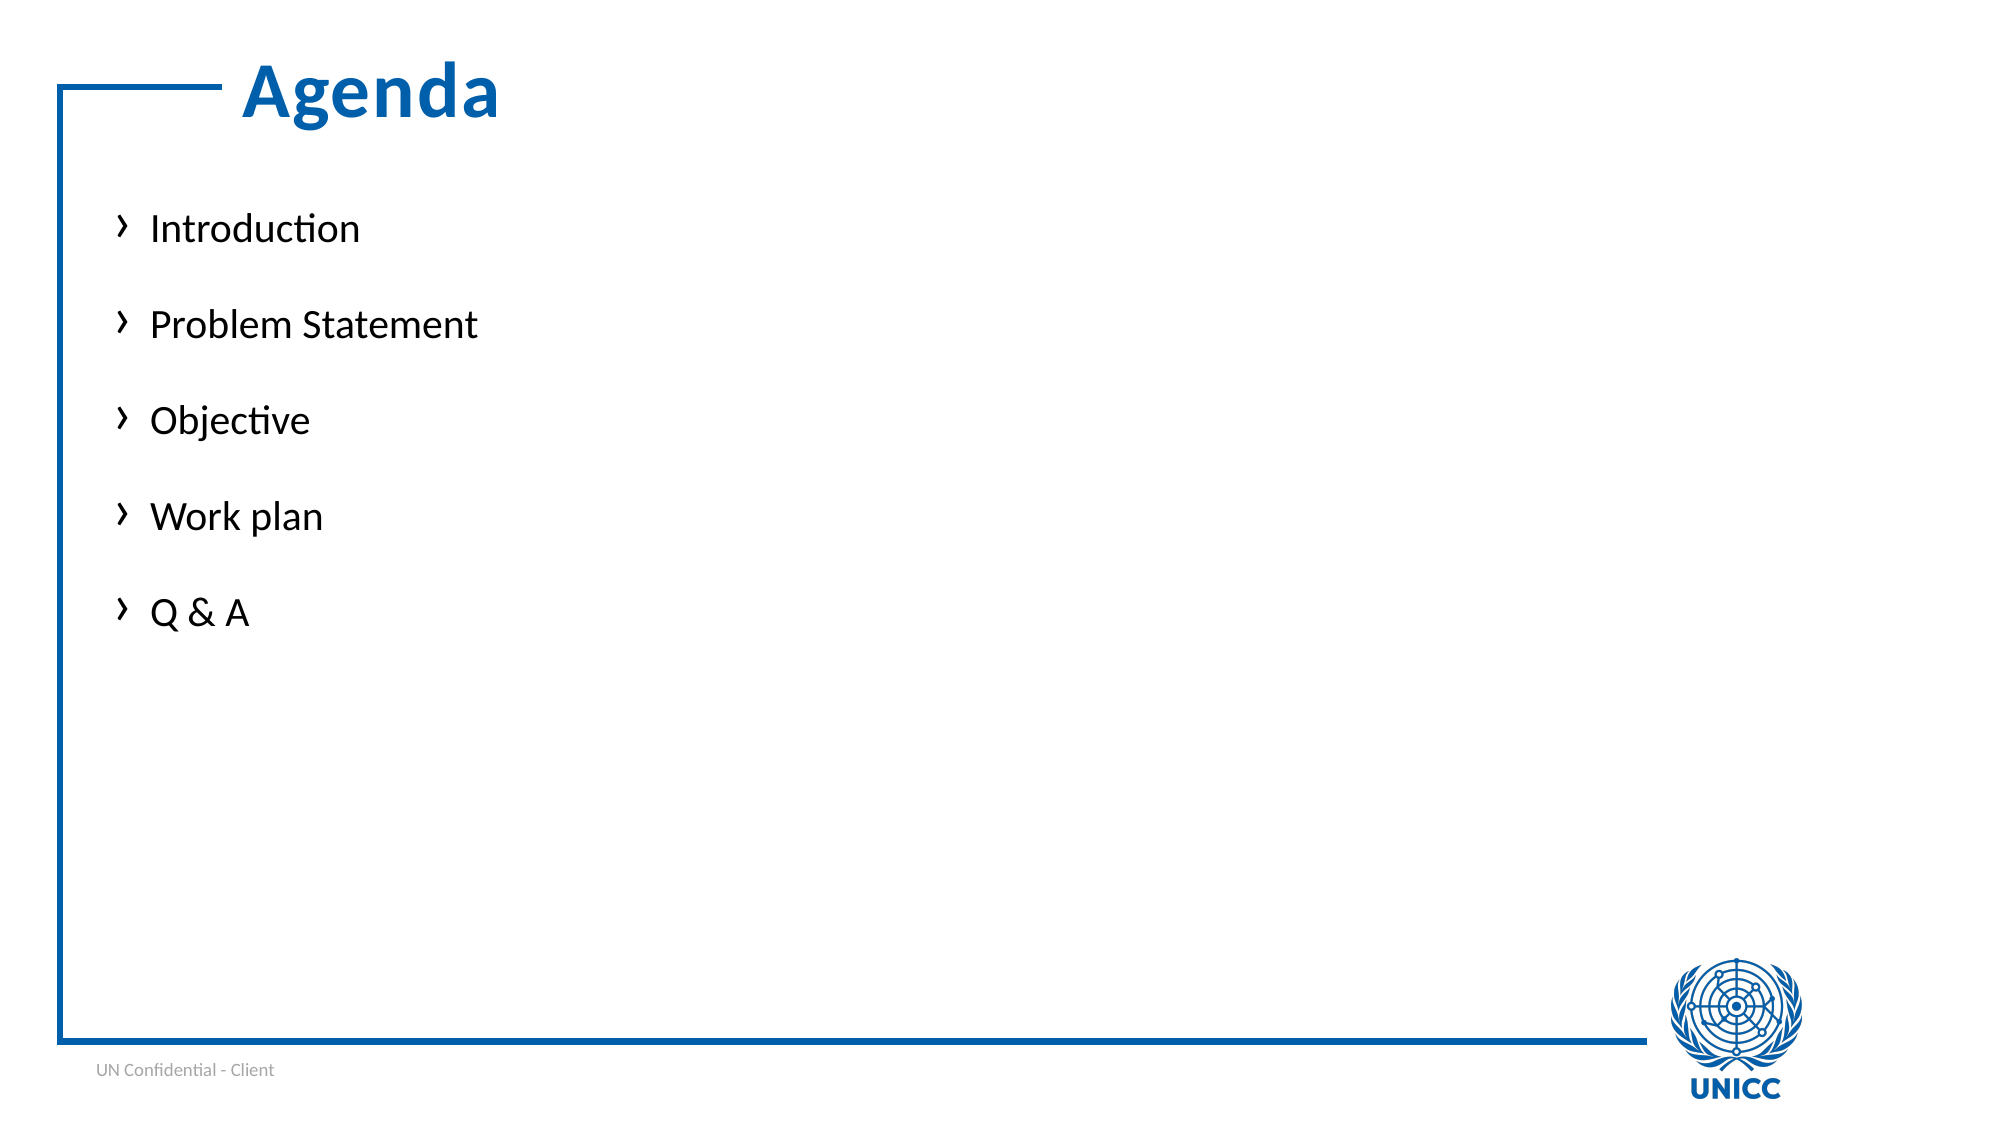

Introduction
Problem Statement
Objective
Work plan
Q & A